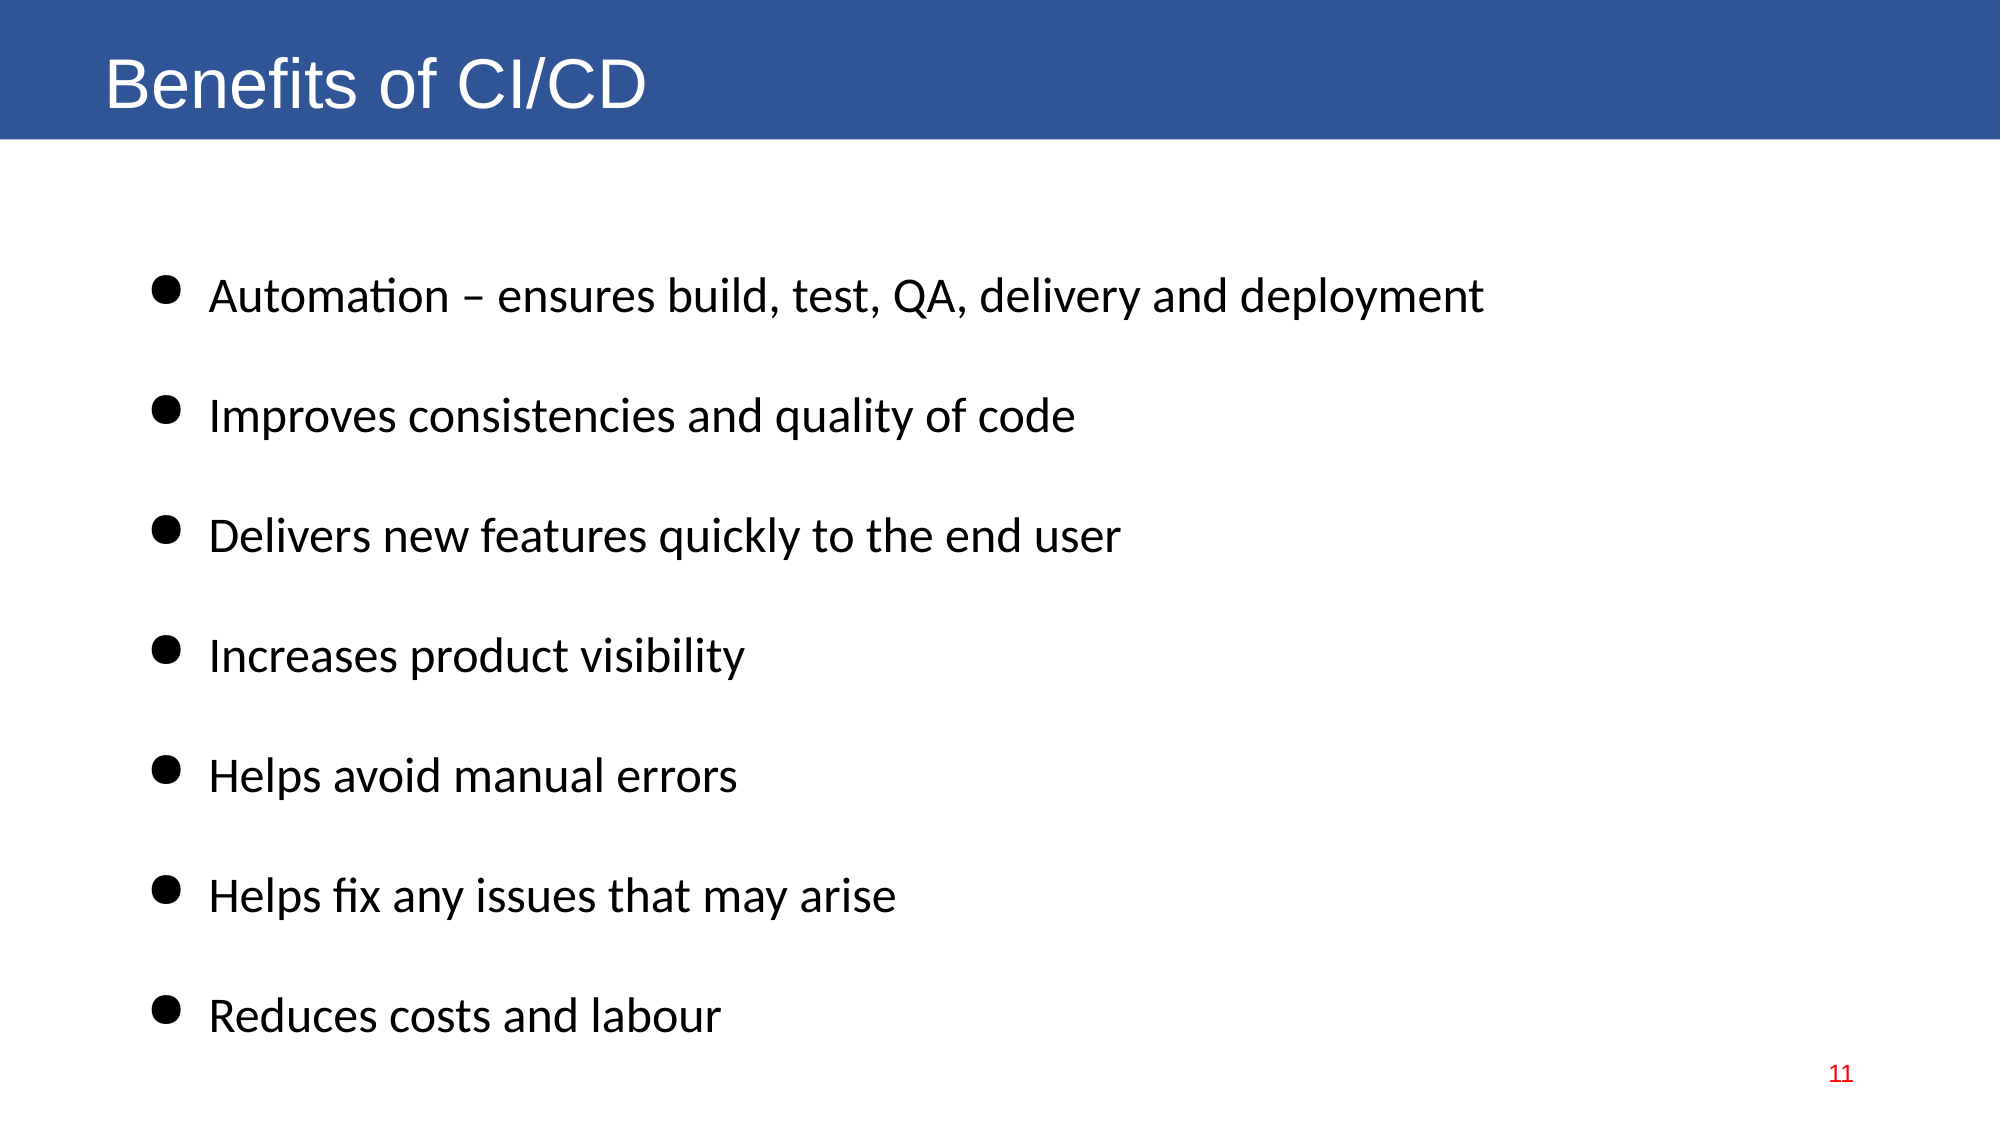

Benefits of CI/CD
Automation – ensures build, test, QA, delivery and deployment

Improves consistencies and quality of code

Delivers new features quickly to the end user

Increases product visibility

Helps avoid manual errors

Helps fix any issues that may arise

Reduces costs and labour

11